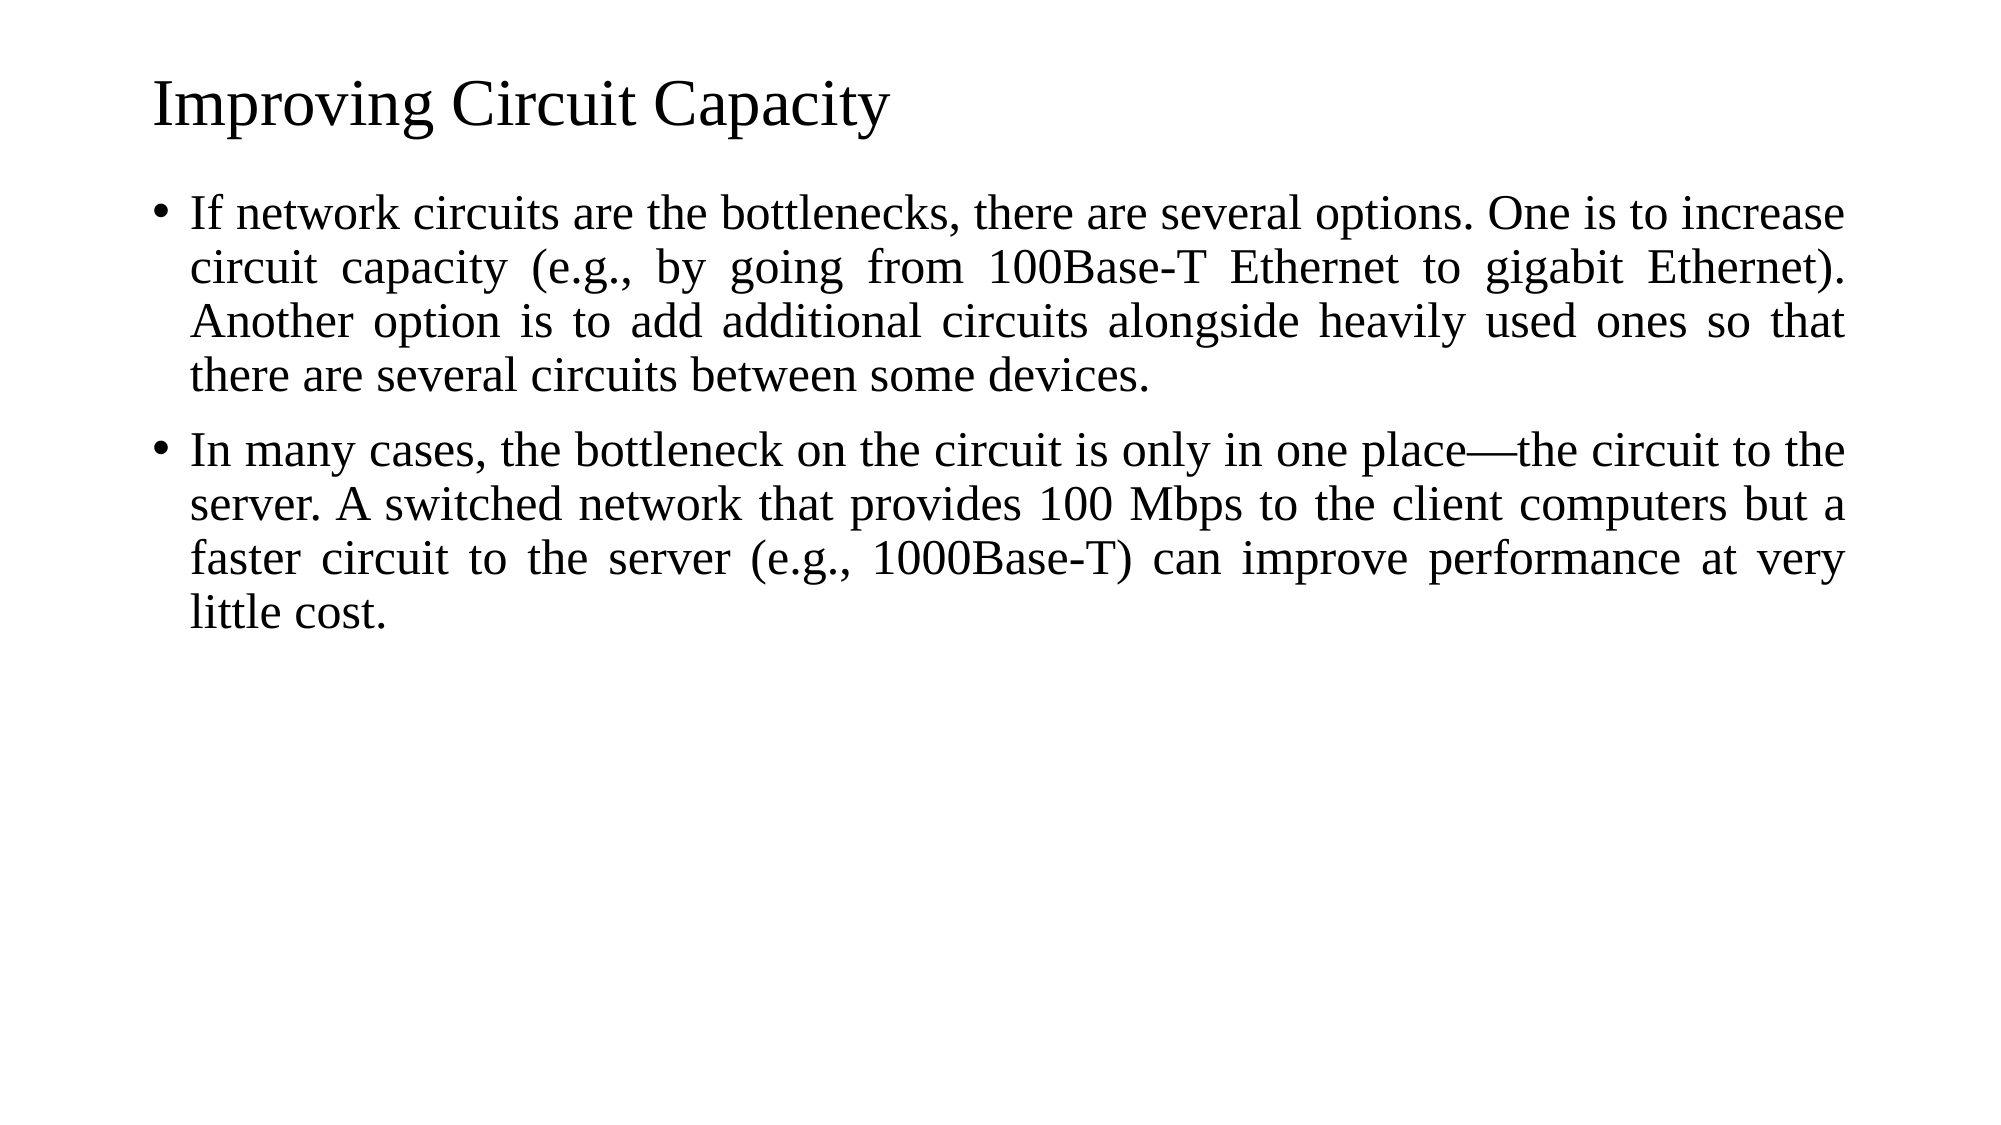

# Improving Circuit Capacity
If network circuits are the bottlenecks, there are several options. One is to increase circuit capacity (e.g., by going from 100Base-T Ethernet to gigabit Ethernet). Another option is to add additional circuits alongside heavily used ones so that there are several circuits between some devices.
In many cases, the bottleneck on the circuit is only in one place—the circuit to the server. A switched network that provides 100 Mbps to the client computers but a faster circuit to the server (e.g., 1000Base-T) can improve performance at very little cost.